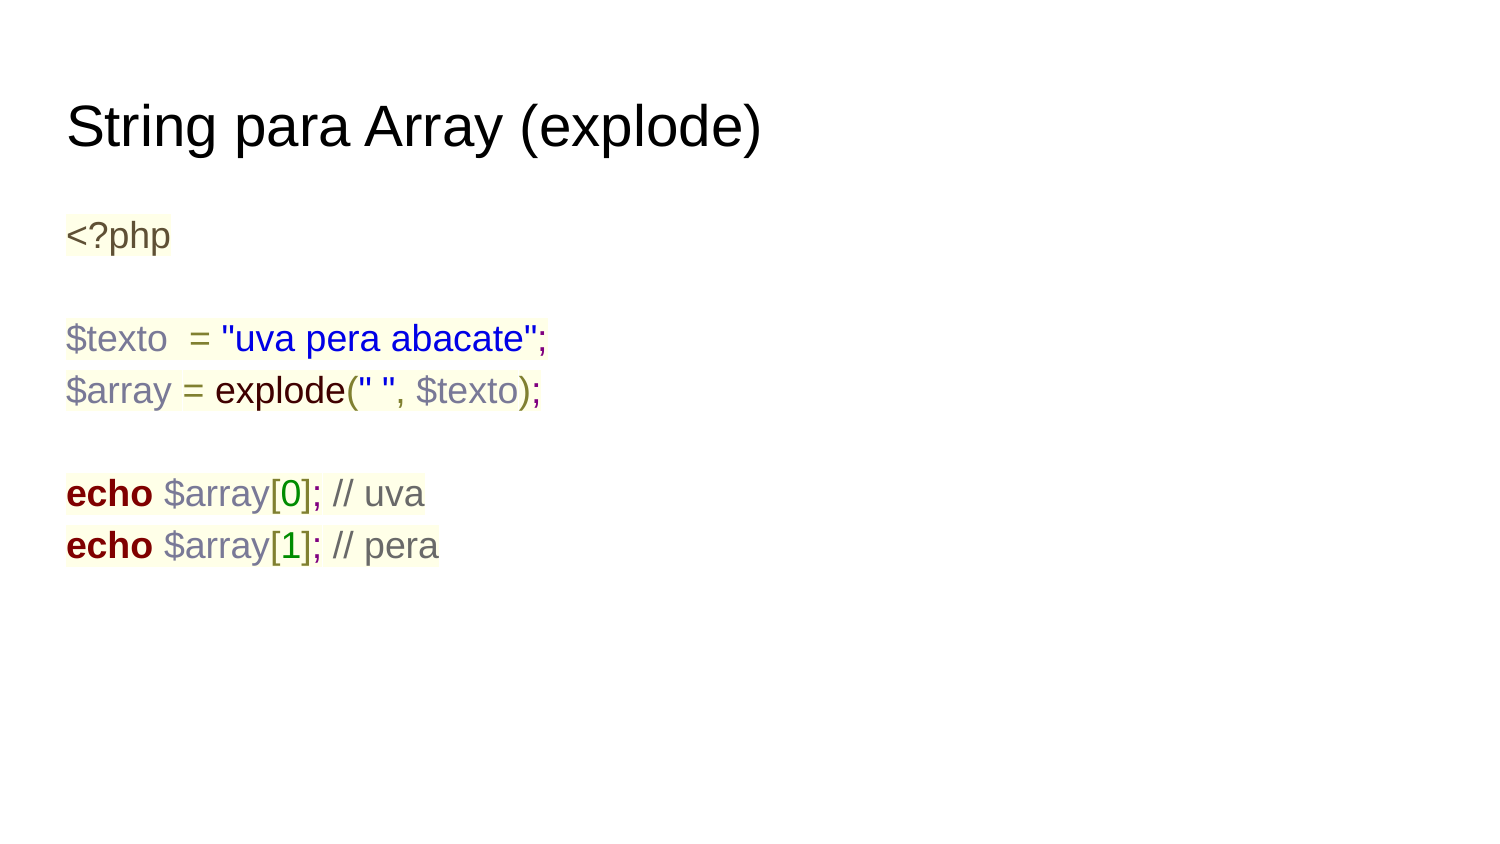

# String para Array (explode)
<?php
$texto  = "uva pera abacate";
$array = explode(" ", $texto);
echo $array[0]; // uva
echo $array[1]; // pera